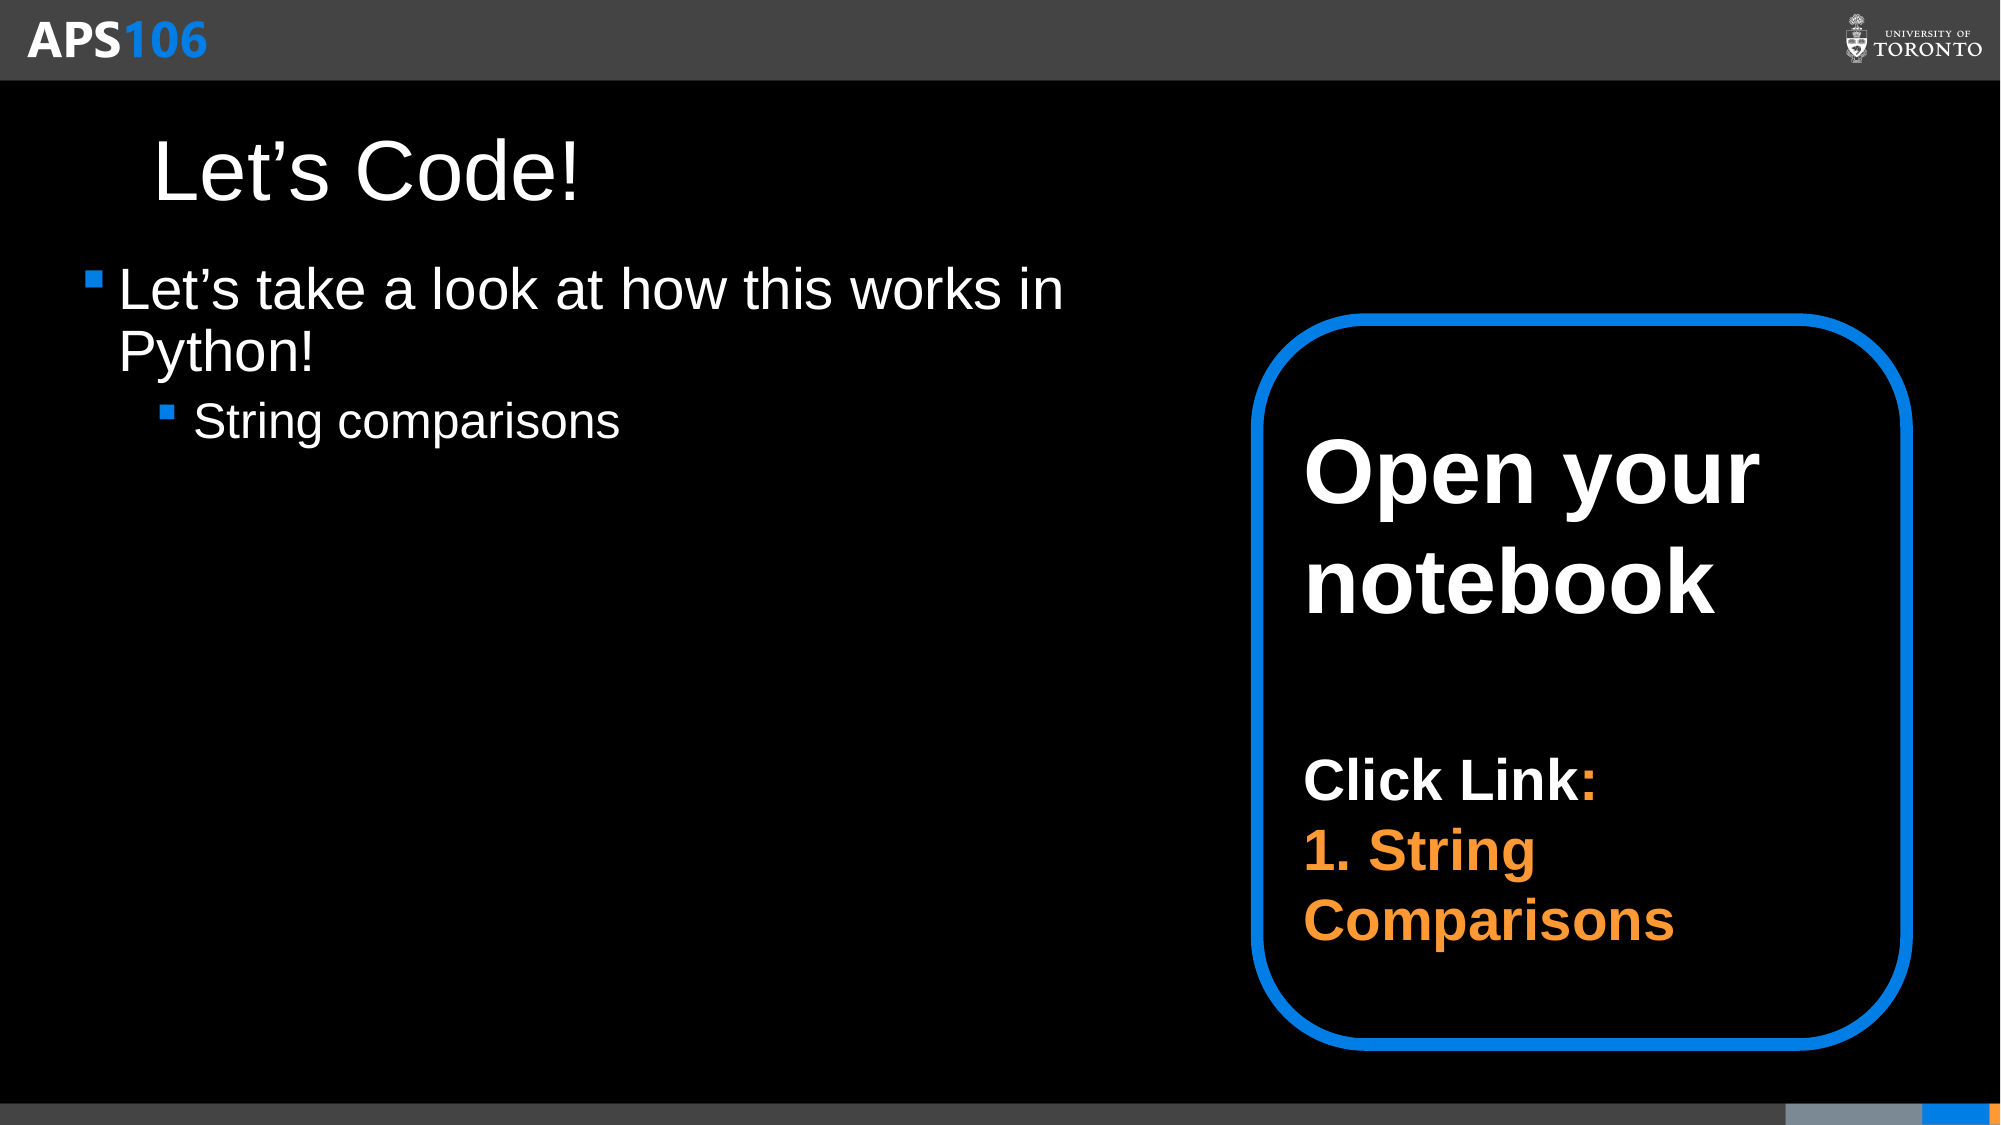

# Let’s Code!
Let’s take a look at how this works in Python!
String comparisons
Open your notebook

Click Link:
1. String Comparisons